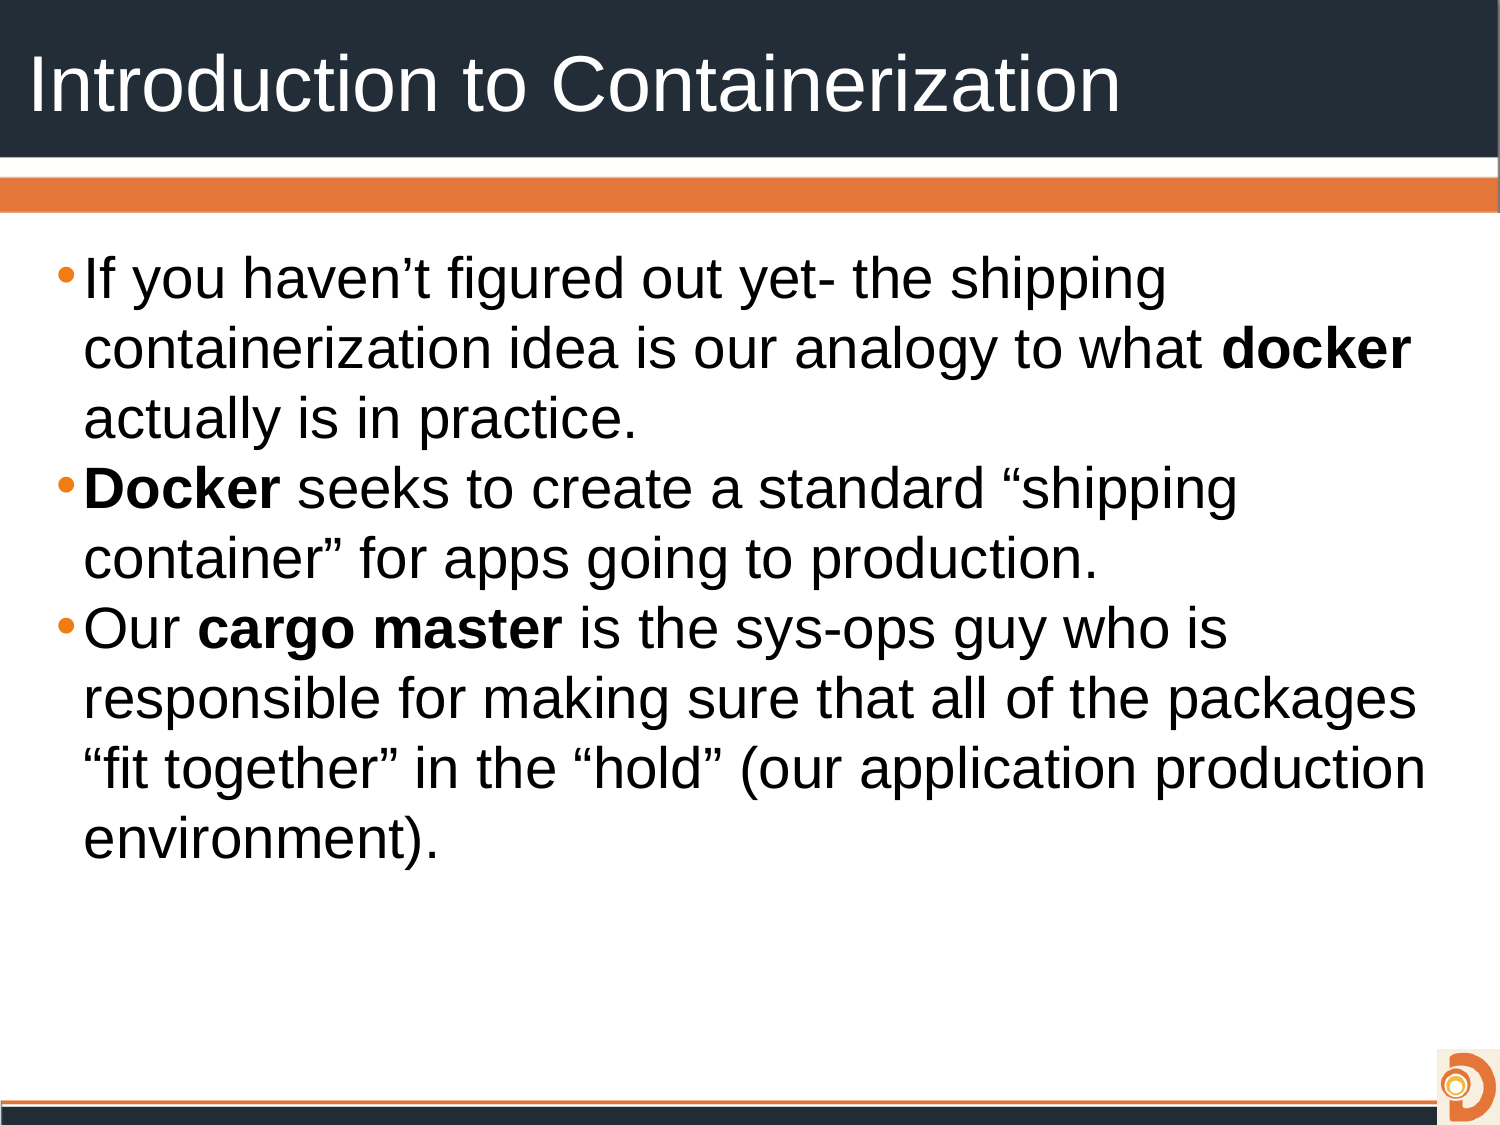

# Introduction to Containerization
If you haven’t figured out yet- the shipping containerization idea is our analogy to what docker actually is in practice.
Docker seeks to create a standard “shipping container” for apps going to production.
Our cargo master is the sys-ops guy who is responsible for making sure that all of the packages “fit together” in the “hold” (our application production environment).